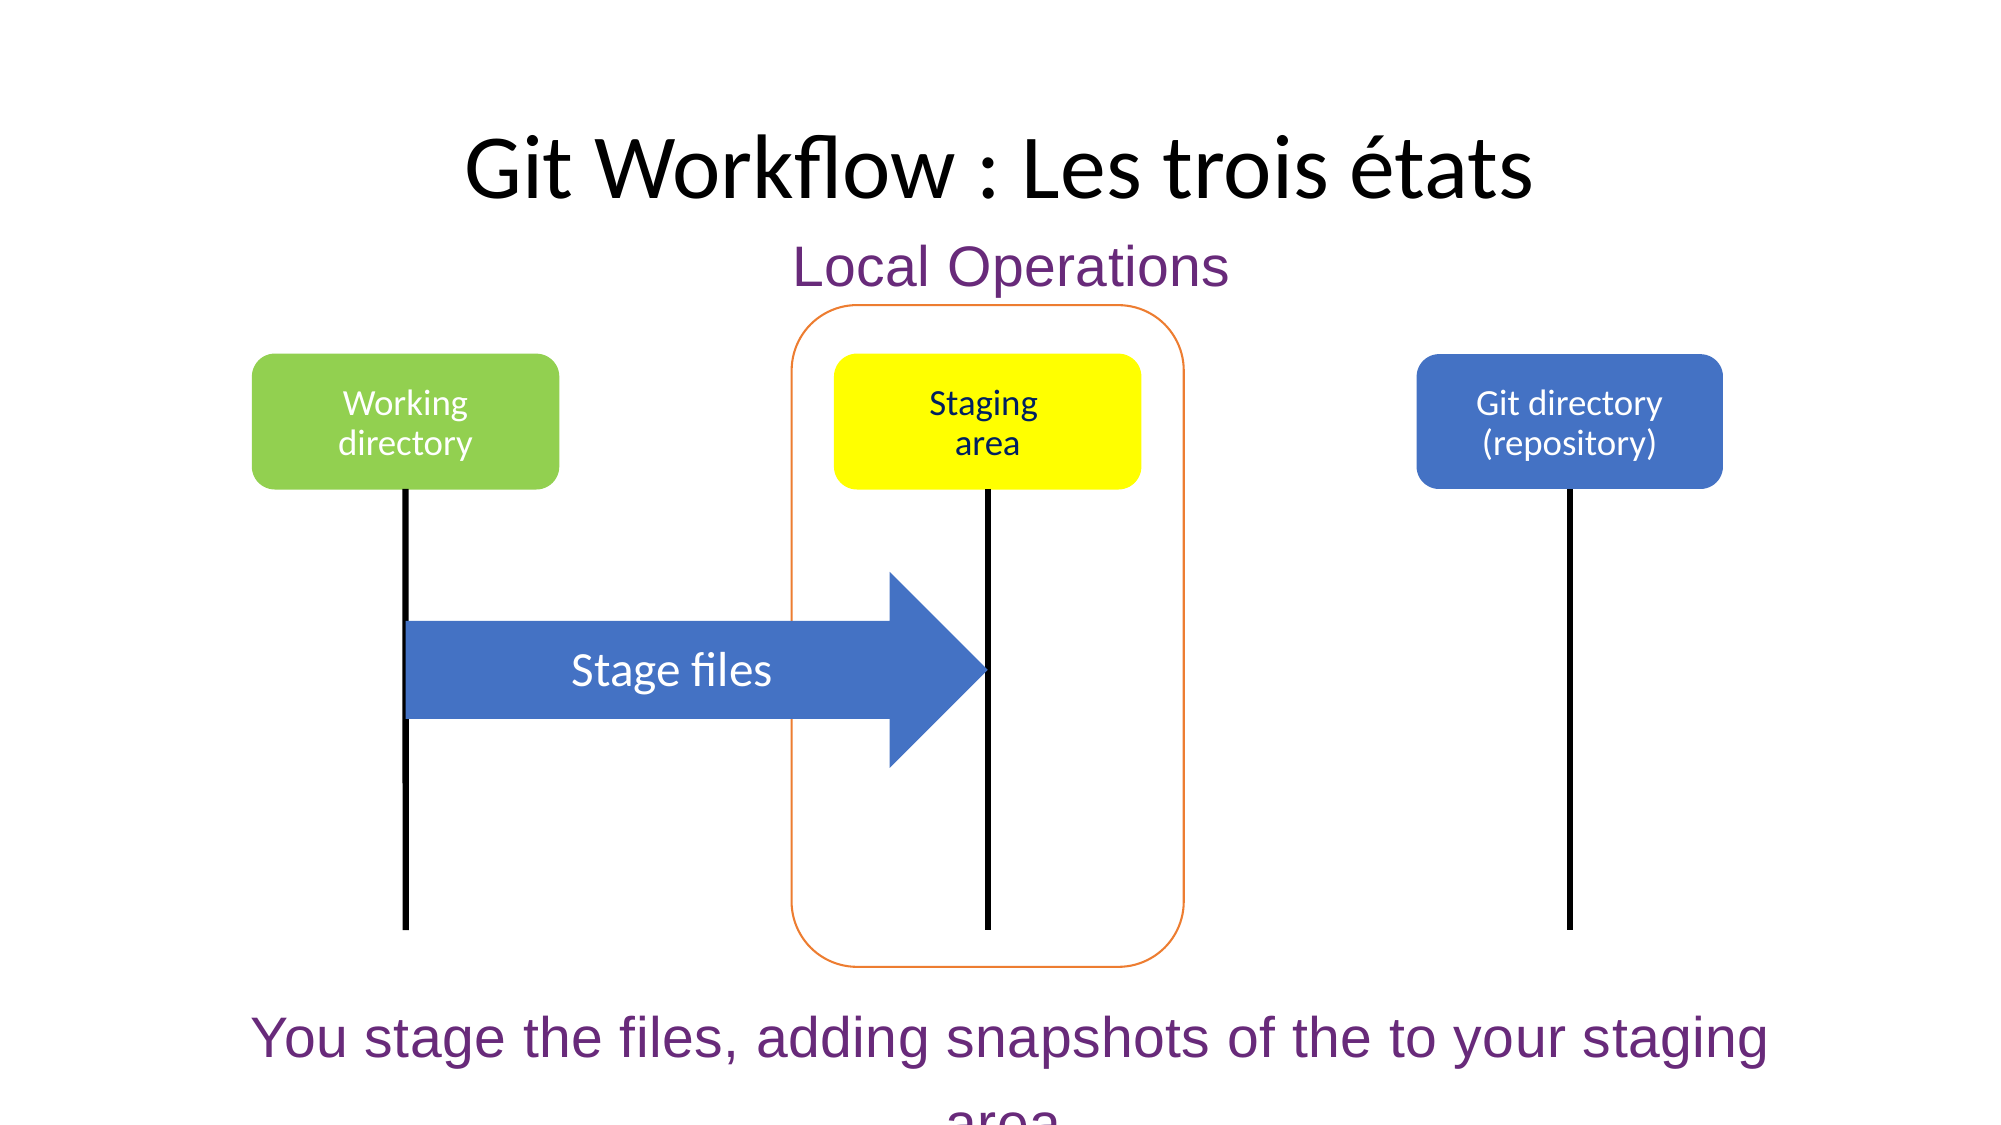

# Git Workflow : Les trois états
Local Operations

You stage the files, adding snapshots of the to your staging area.

Working
directory
Staging
area
Git directory
(repository)
Stage files